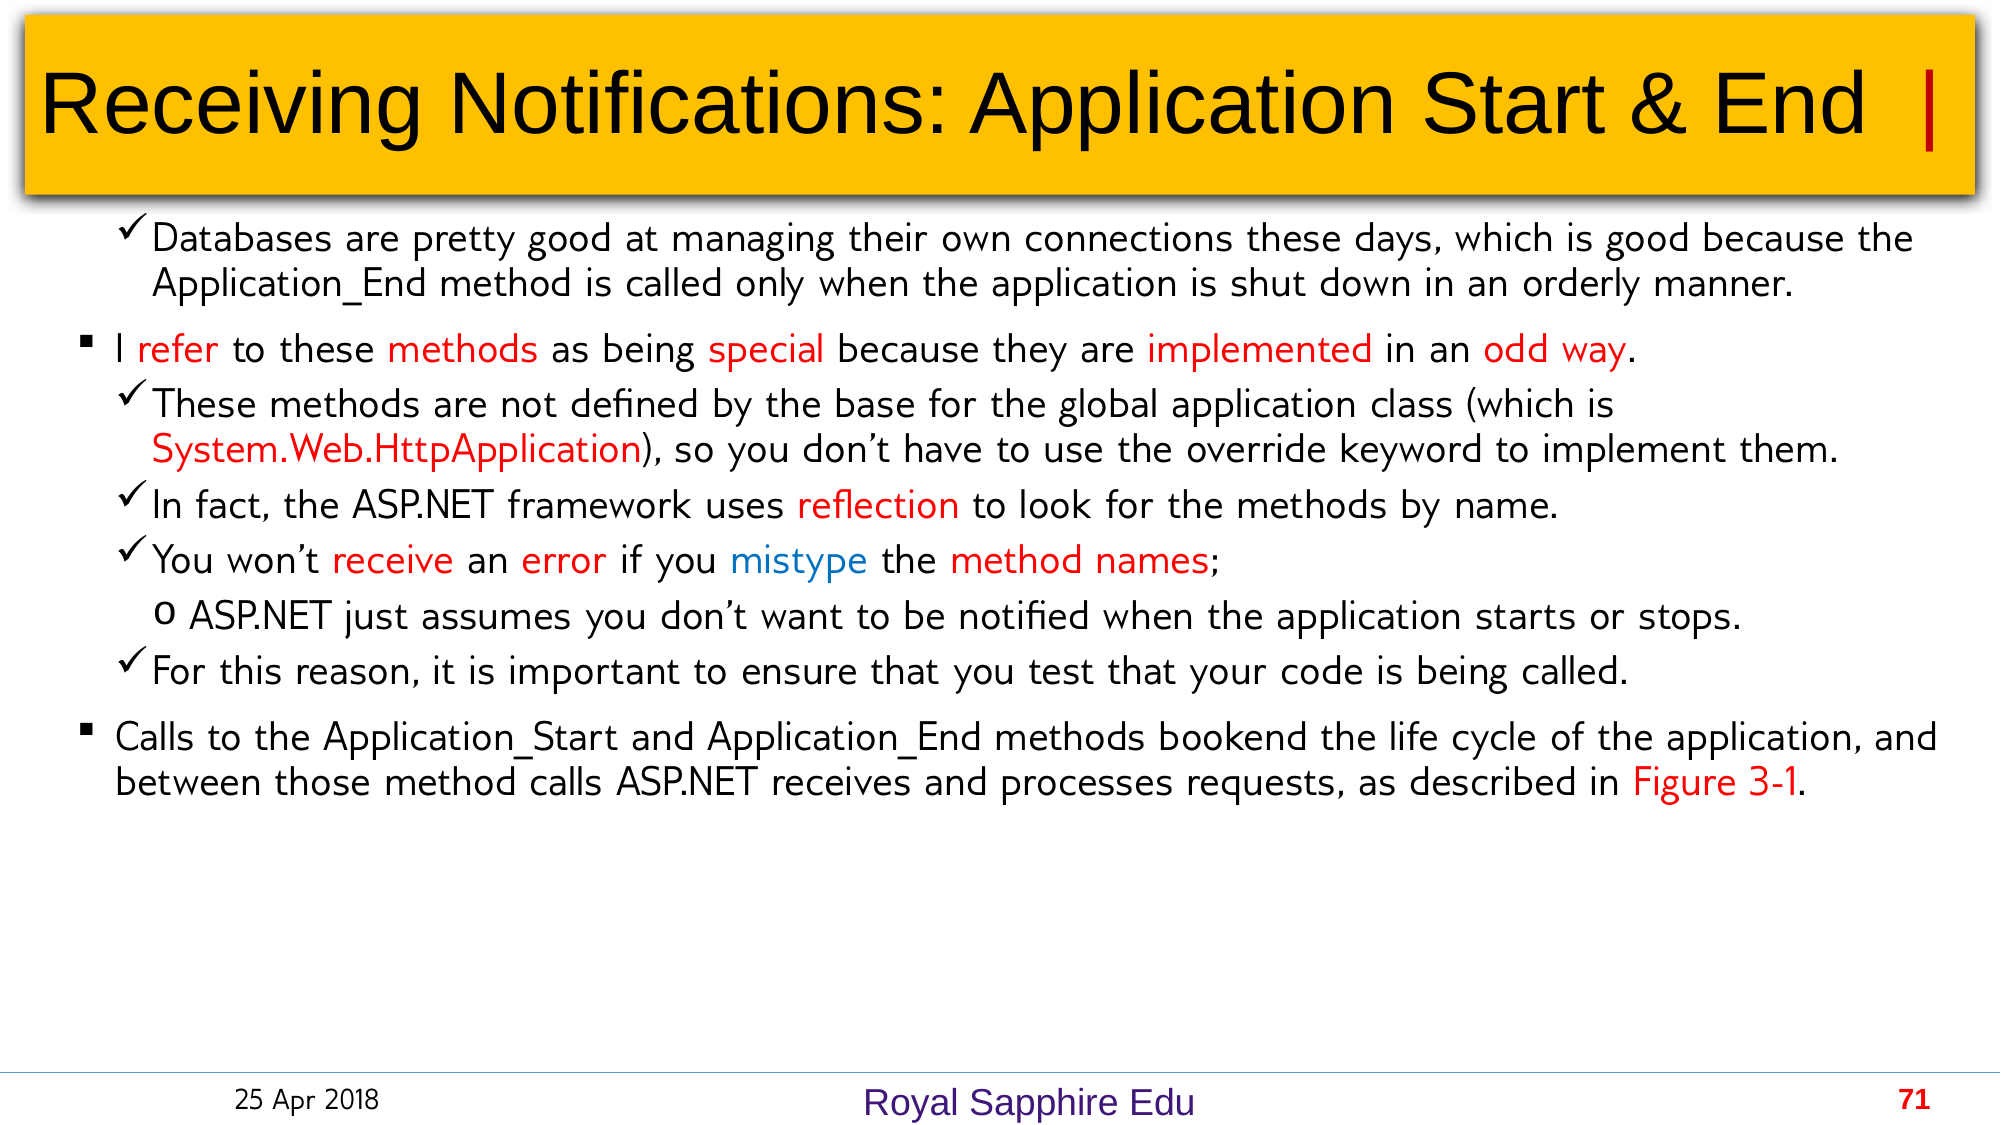

# Receiving Notifications: Application Start & End  |
Databases are pretty good at managing their own connections these days, which is good because the Application_End method is called only when the application is shut down in an orderly manner.
I refer to these methods as being special because they are implemented in an odd way.
These methods are not defined by the base for the global application class (which is System.Web.HttpApplication), so you don’t have to use the override keyword to implement them.
In fact, the ASP.NET framework uses reflection to look for the methods by name.
You won’t receive an error if you mistype the method names;
ASP.NET just assumes you don’t want to be notified when the application starts or stops.
For this reason, it is important to ensure that you test that your code is being called.
Calls to the Application_Start and Application_End methods bookend the life cycle of the application, and between those method calls ASP.NET receives and processes requests, as described in Figure 3-1.
25 Apr 2018
71